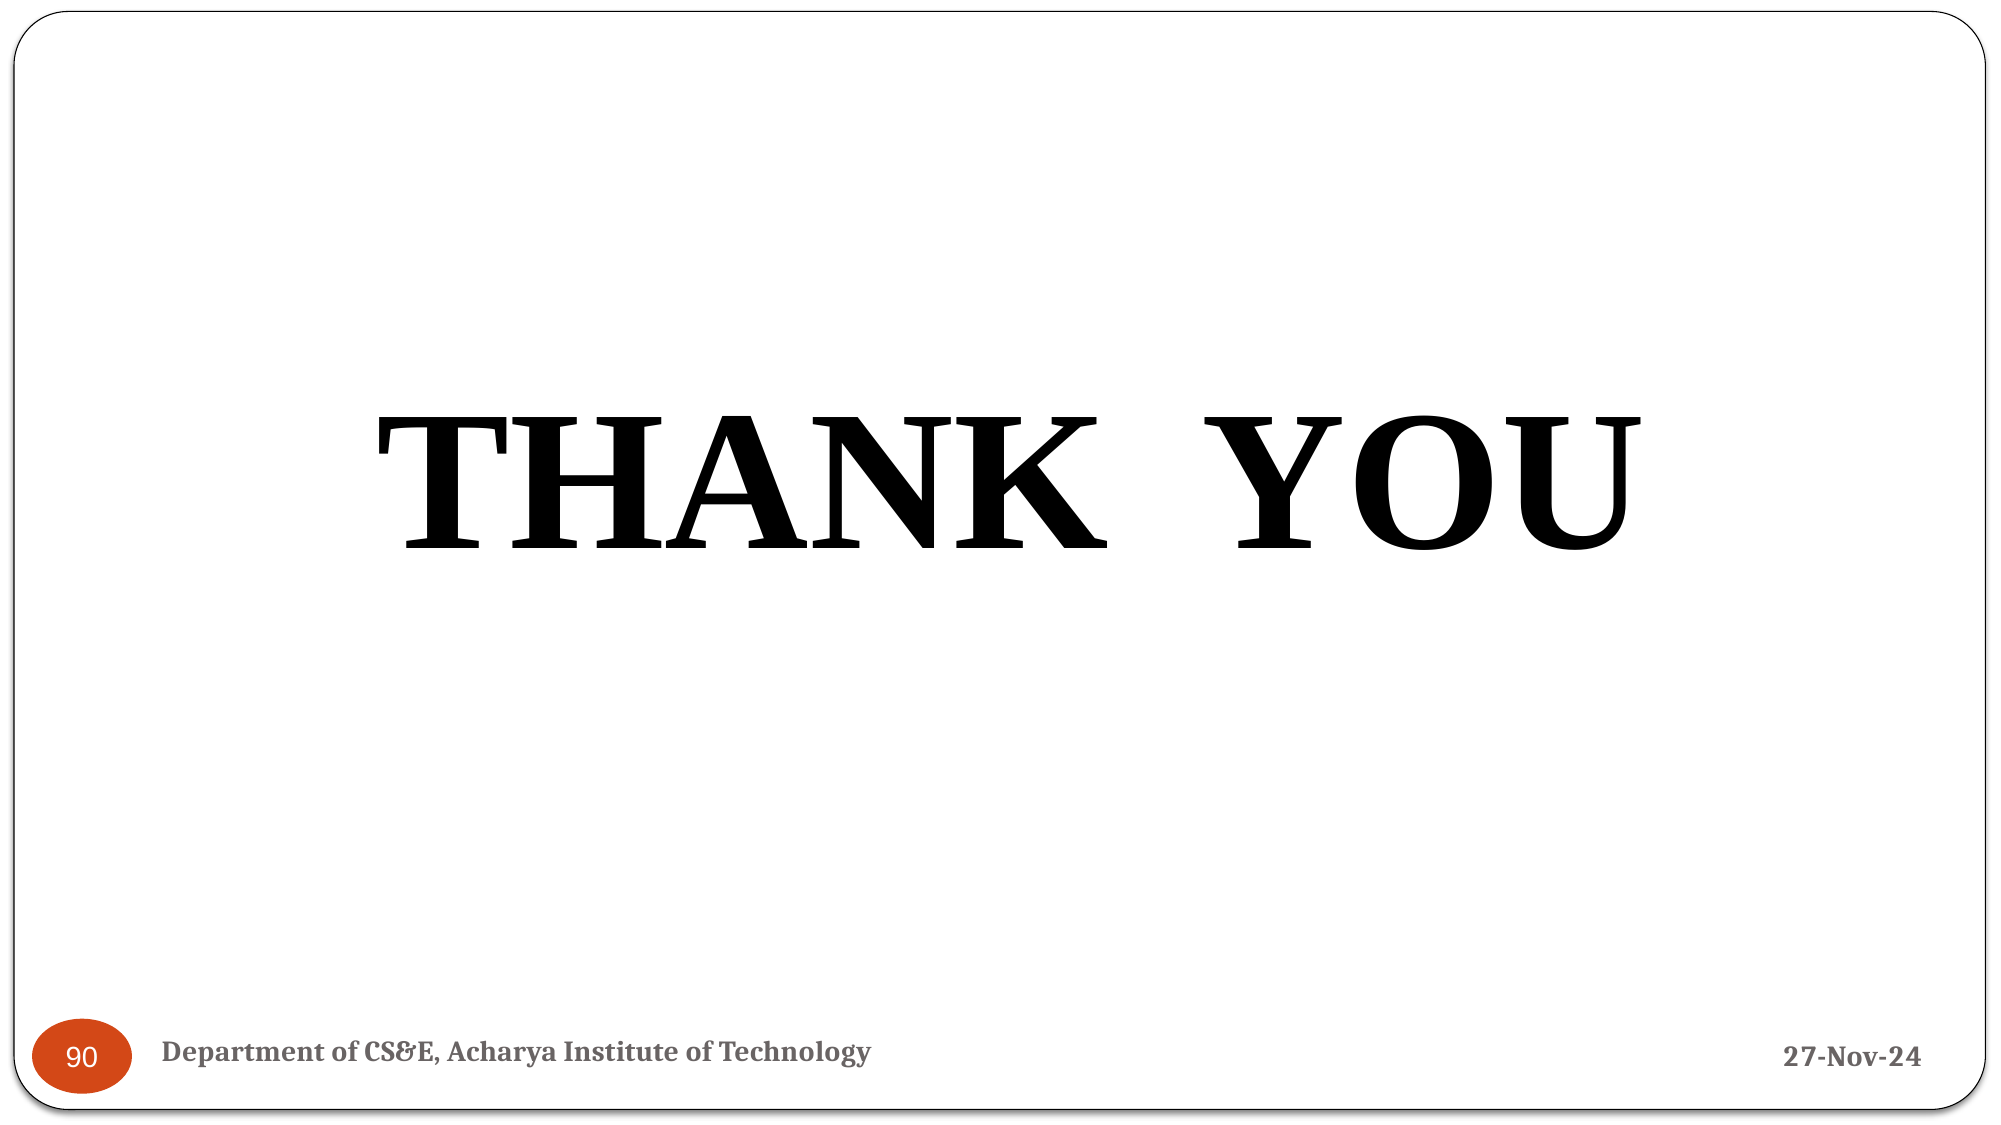

THANK  YOU
Department of CS&E, Acharya Institute of Technology
27-Nov-24
90